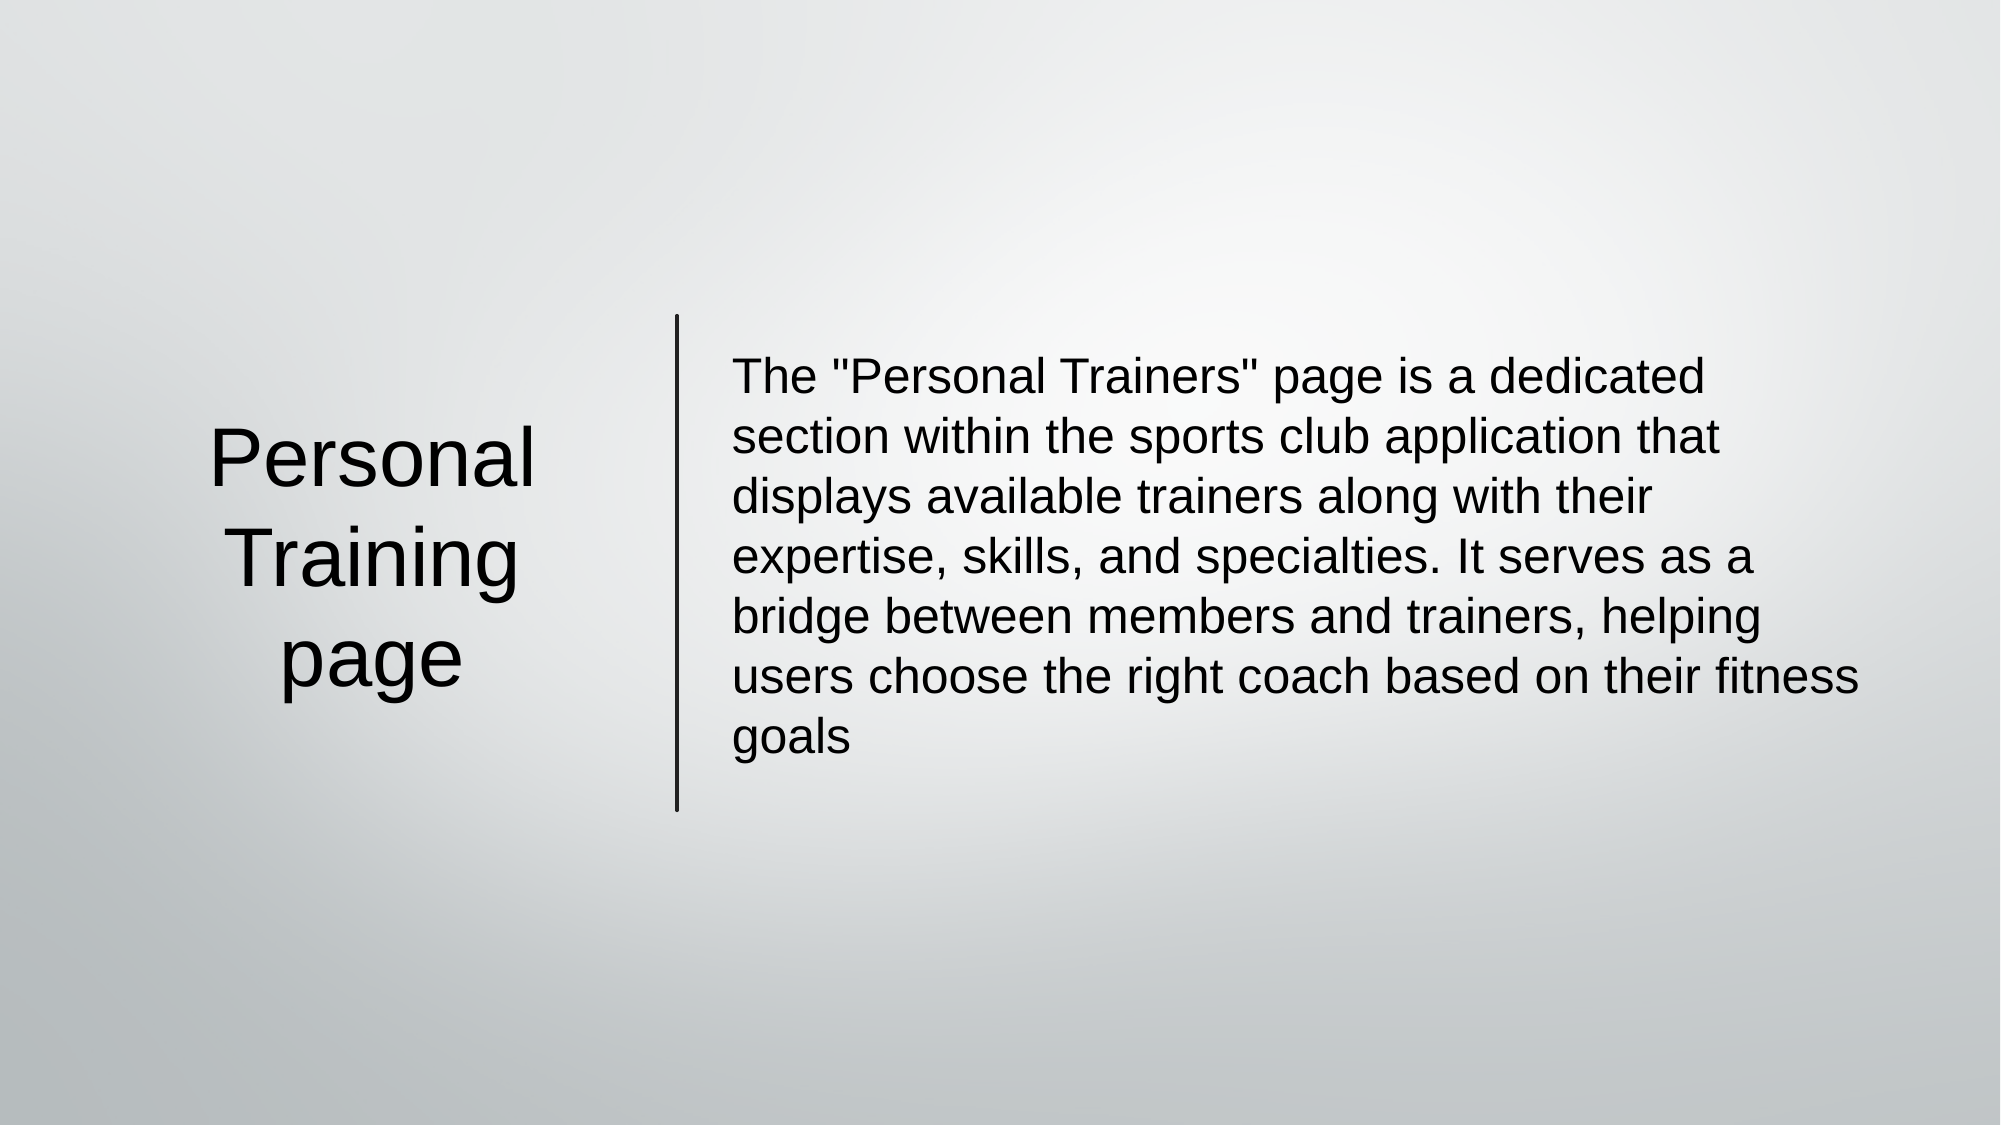

# Personal Training page
The "Personal Trainers" page is a dedicated section within the sports club application that displays available trainers along with their expertise, skills, and specialties. It serves as a bridge between members and trainers, helping users choose the right coach based on their fitness goals